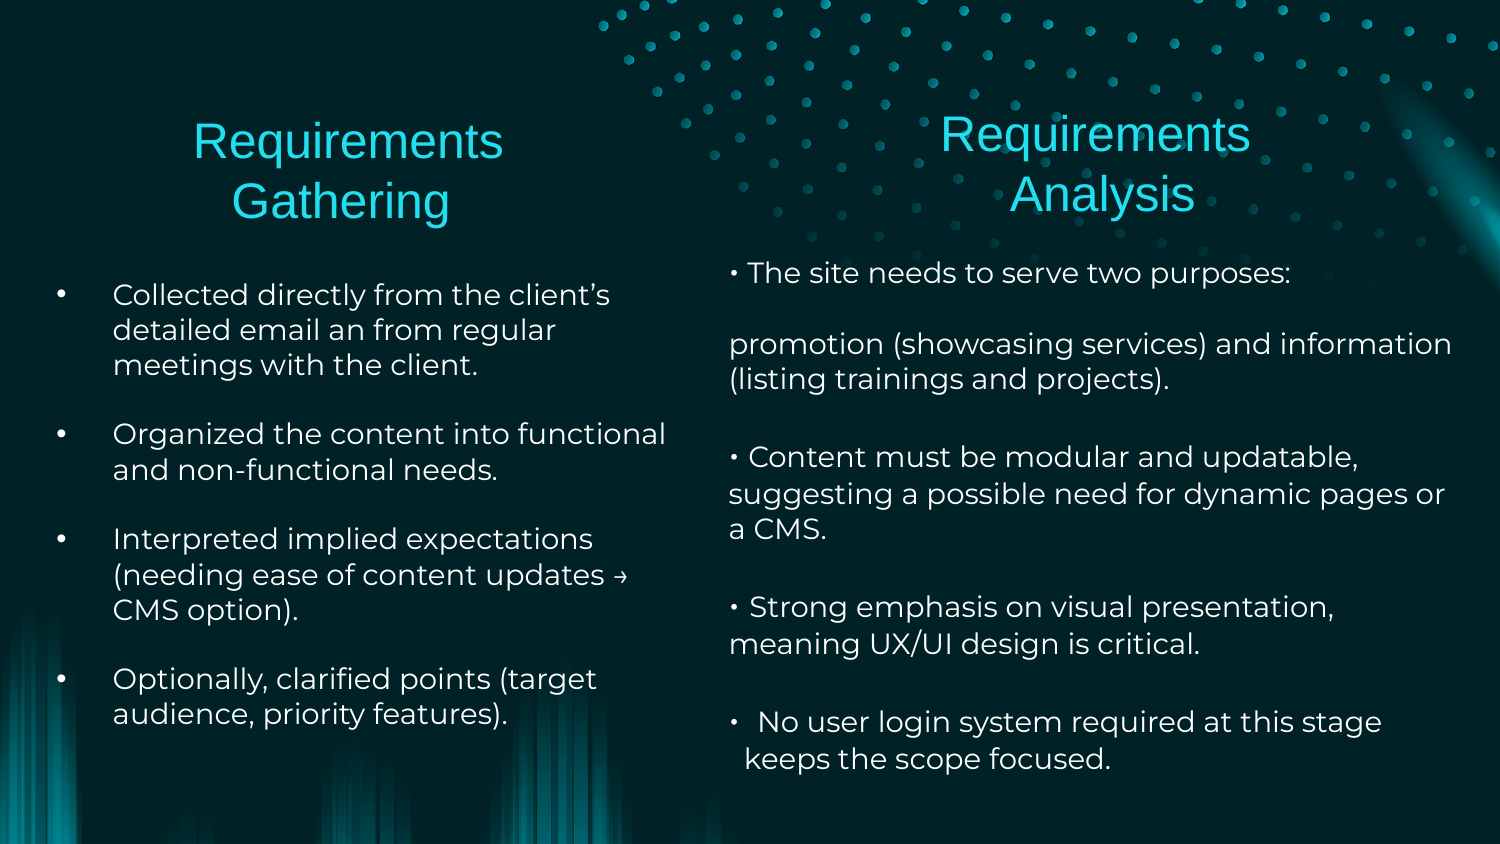

Requirements Gathering
Requirements  Analysis
•⁠ The site needs to serve two purposes:

promotion (showcasing services) and information (listing trainings and projects).

•⁠ Content must be modular and updatable, suggesting a possible need for dynamic pages or a CMS.

•⁠ Strong emphasis on visual presentation, meaning UX/UI design is critical.

•⁠  ⁠No user login system required at this stage   keeps the scope focused.

Collected directly from the client’s detailed email an from regular meetings with the client.

⁠Organized the content into functional and non-functional needs.

Interpreted implied expectations (needing ease of content updates → CMS option).

Optionally, clarified points (target audience, priority features).